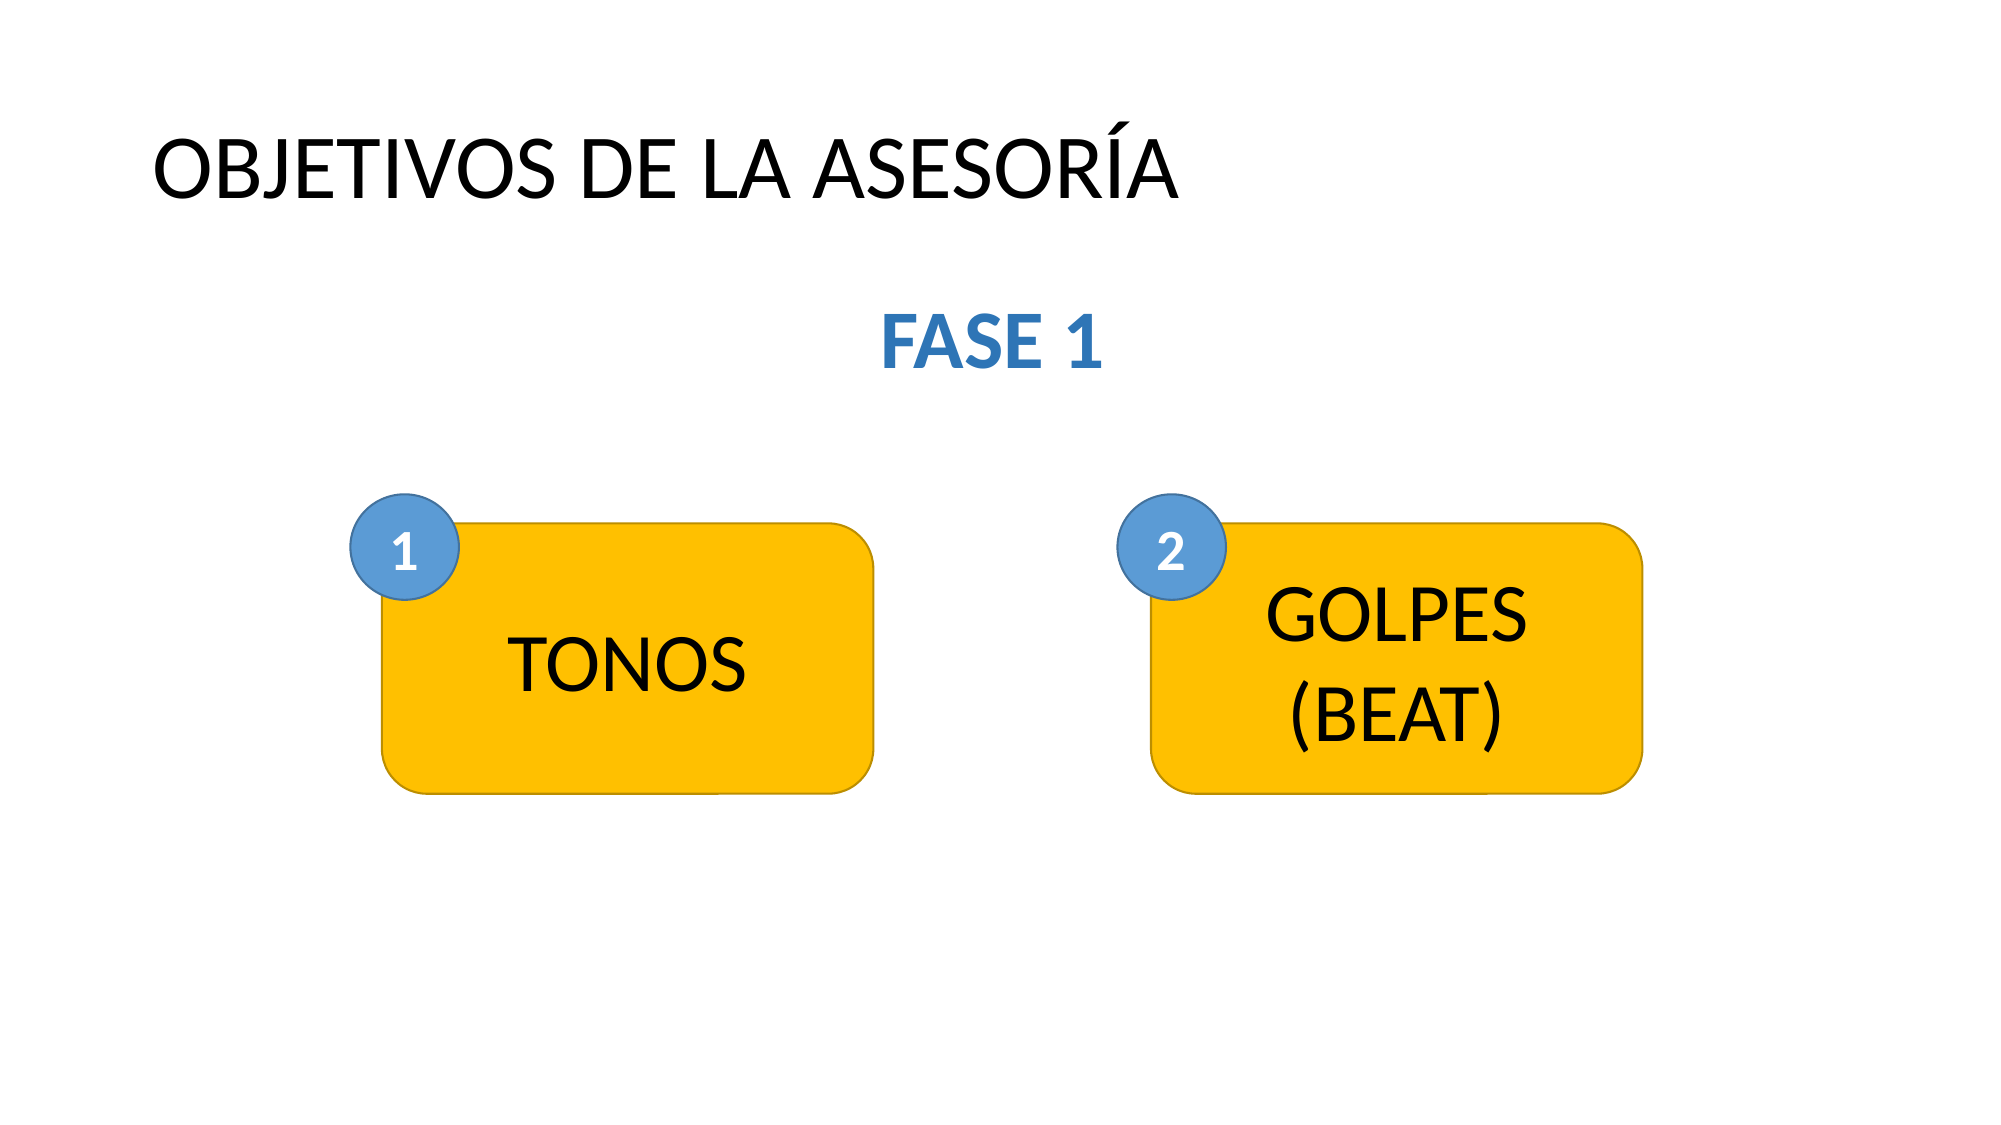

# OBJETIVOS DE LA ASESORÍA
FASE 1
1
2
GOLPES (BEAT)
TONOS